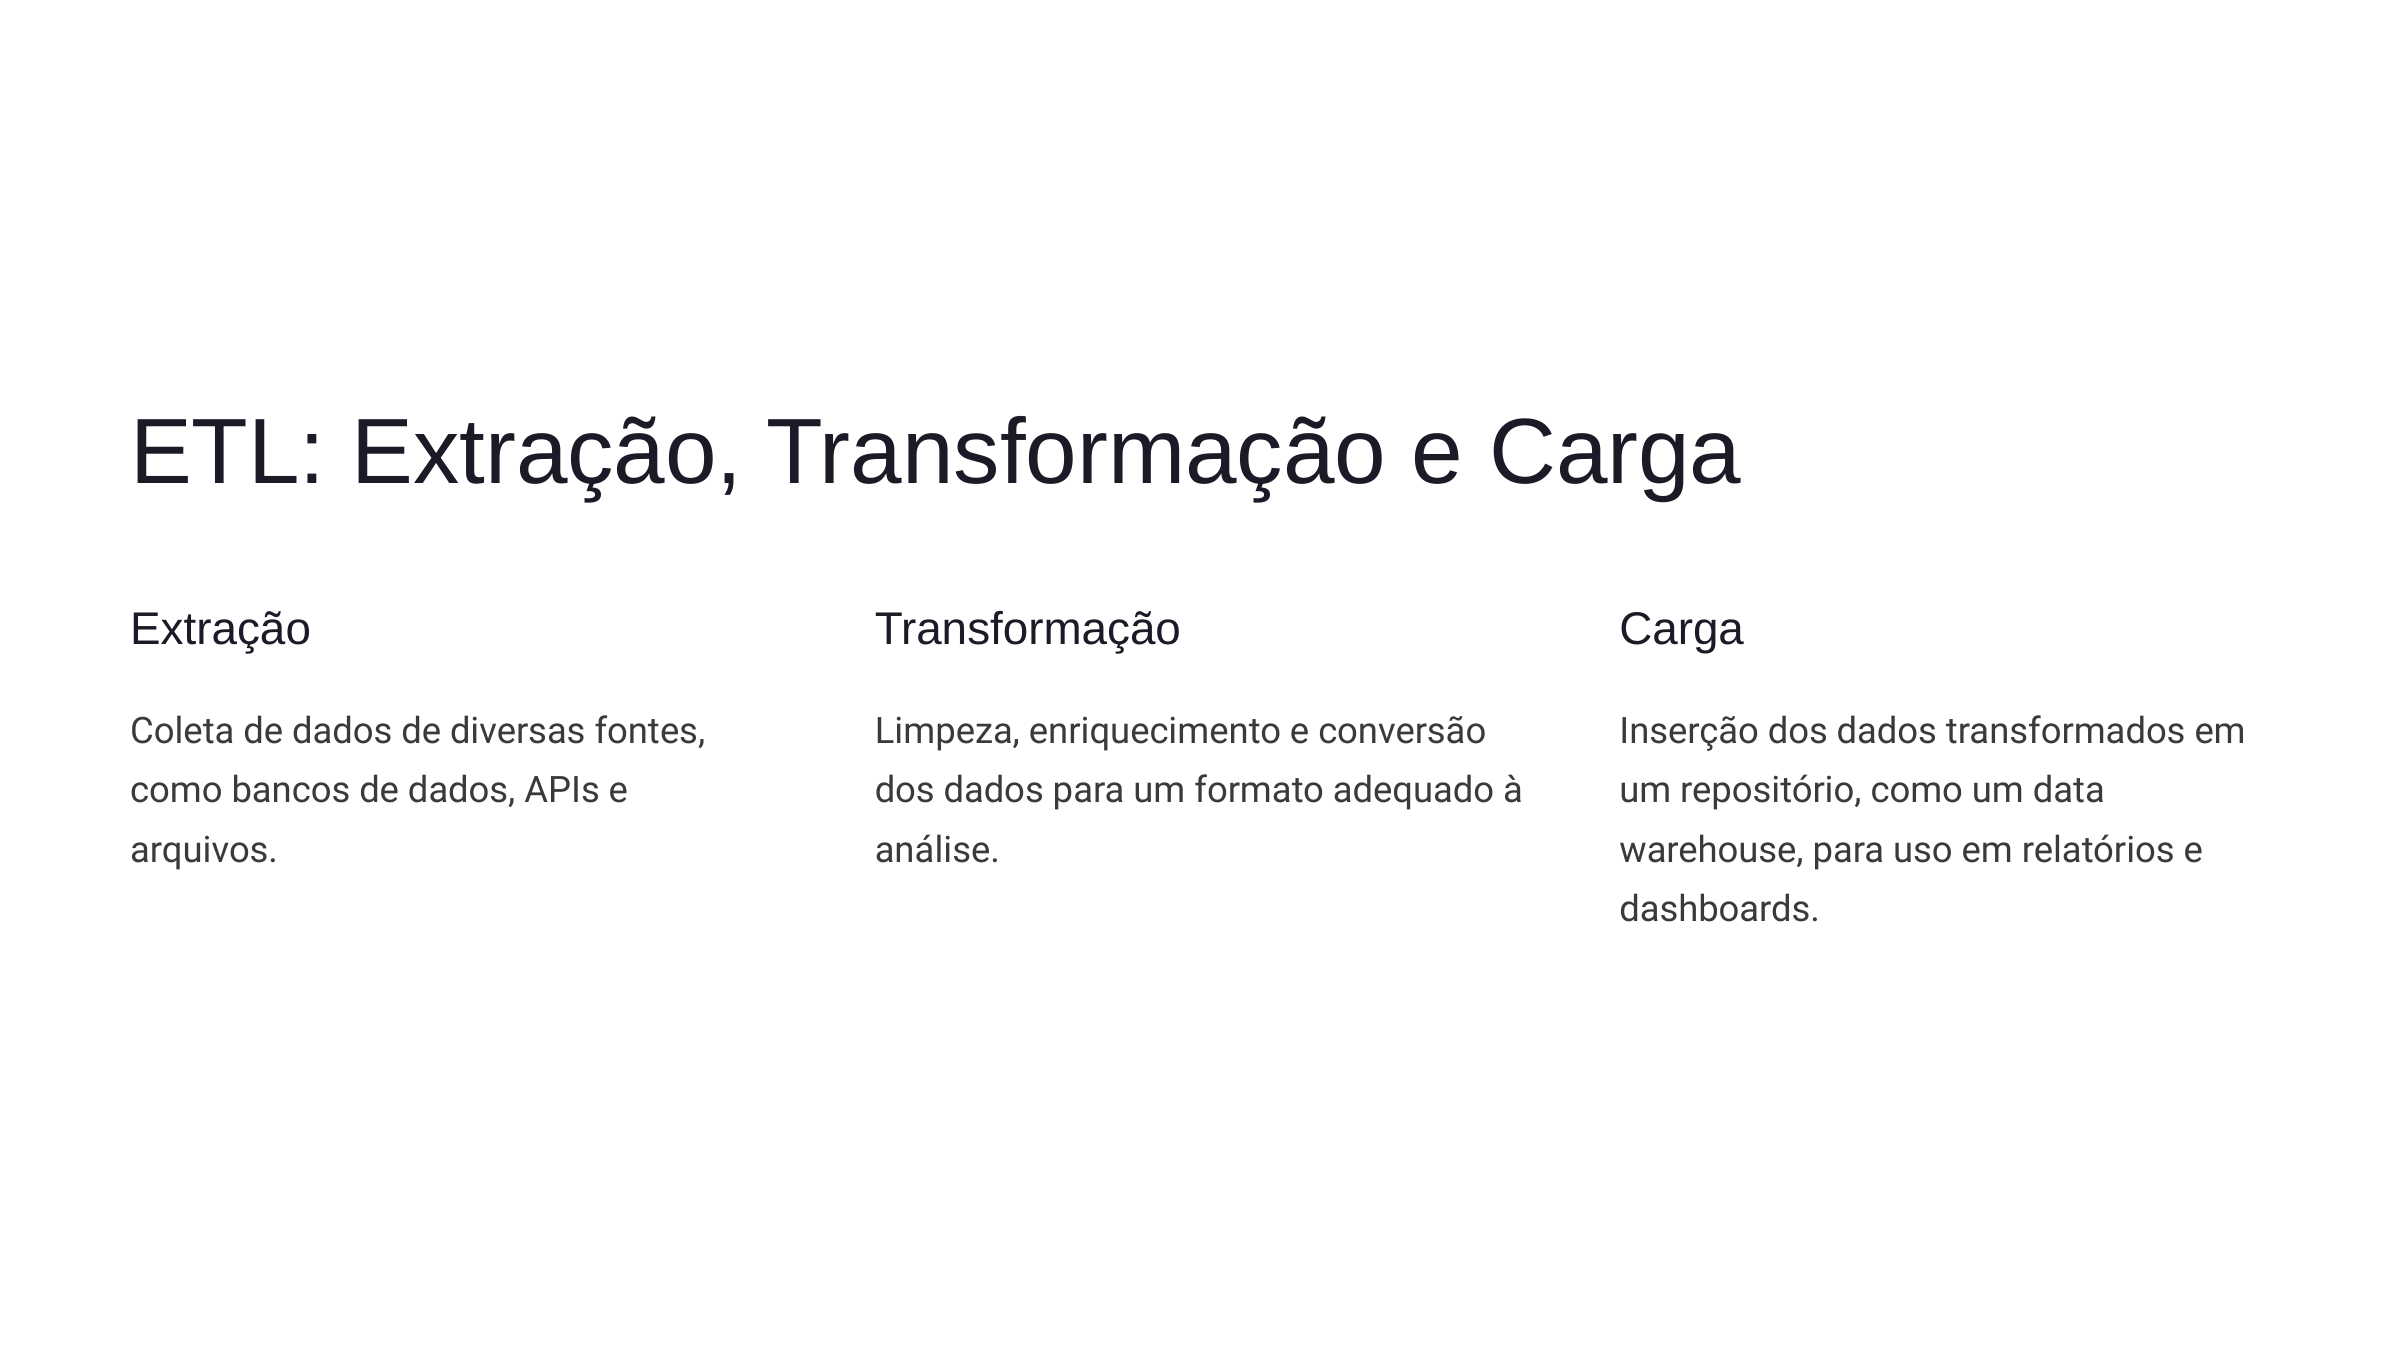

ETL: Extração, Transformação e Carga
Extração
Transformação
Carga
Coleta de dados de diversas fontes, como bancos de dados, APIs e arquivos.
Limpeza, enriquecimento e conversão dos dados para um formato adequado à análise.
Inserção dos dados transformados em um repositório, como um data warehouse, para uso em relatórios e dashboards.